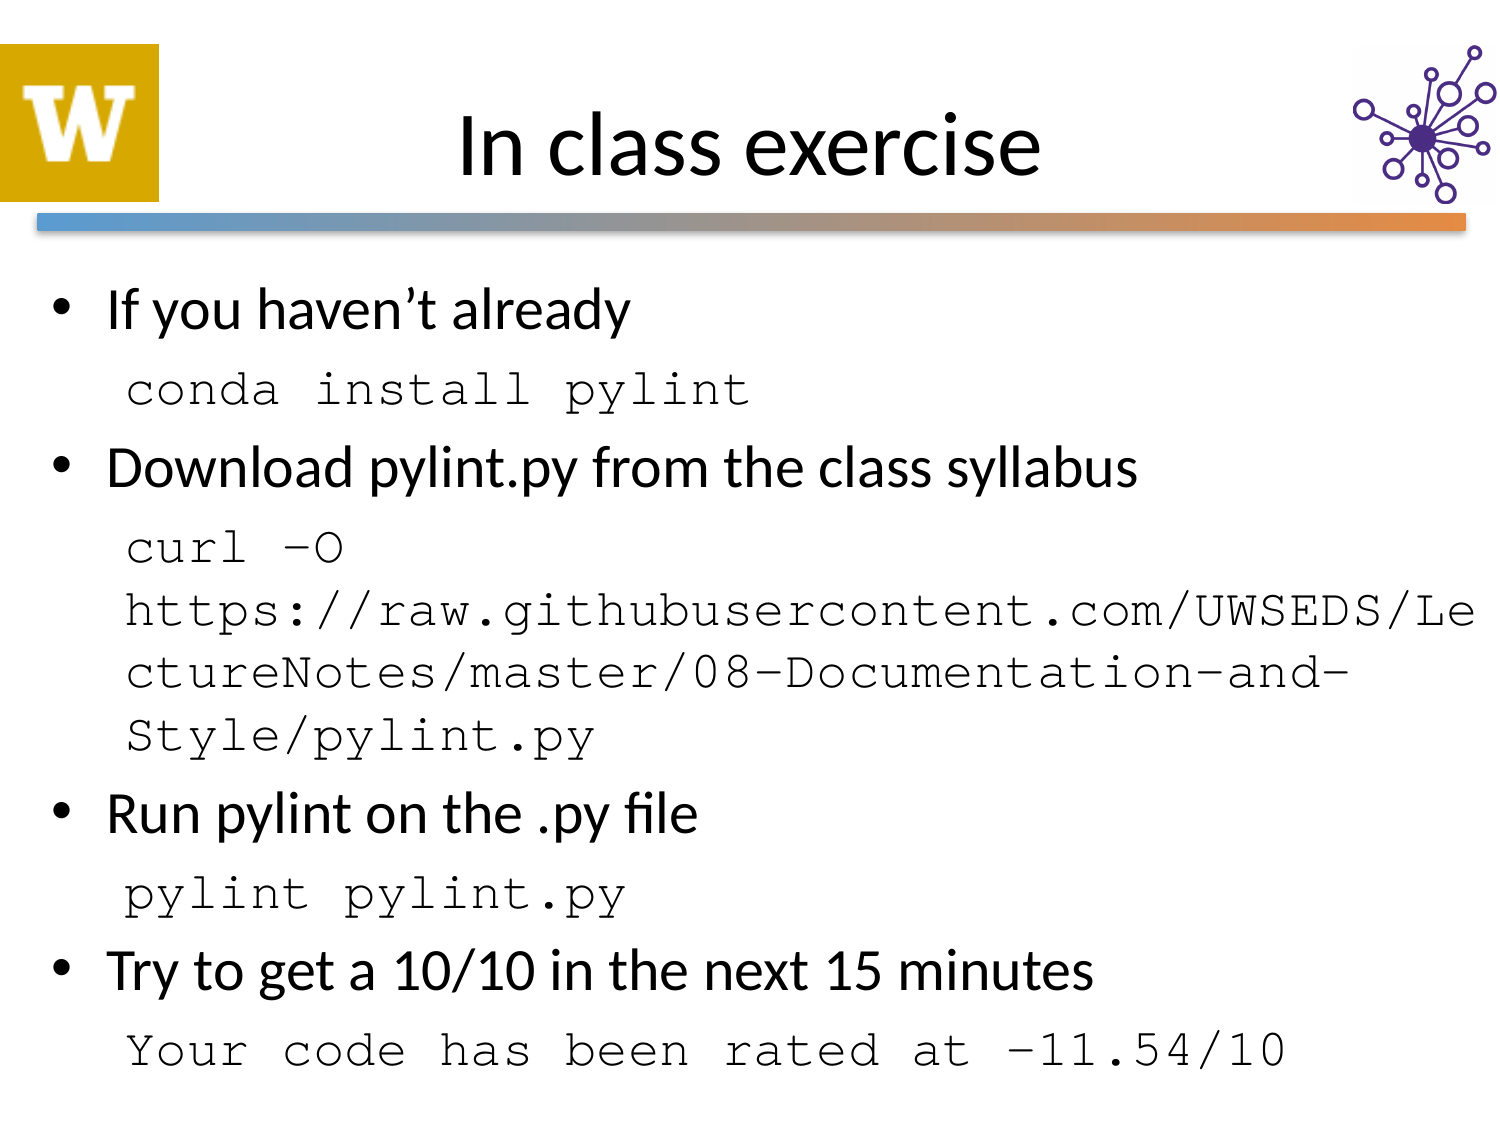

# In class exercise
If you haven’t already
conda install pylint
Download pylint.py from the class syllabus
curl -O https://raw.githubusercontent.com/UWSEDS/LectureNotes/master/08-Documentation-and-Style/pylint.py
Run pylint on the .py file
pylint pylint.py
Try to get a 10/10 in the next 15 minutes
Your code has been rated at -11.54/10